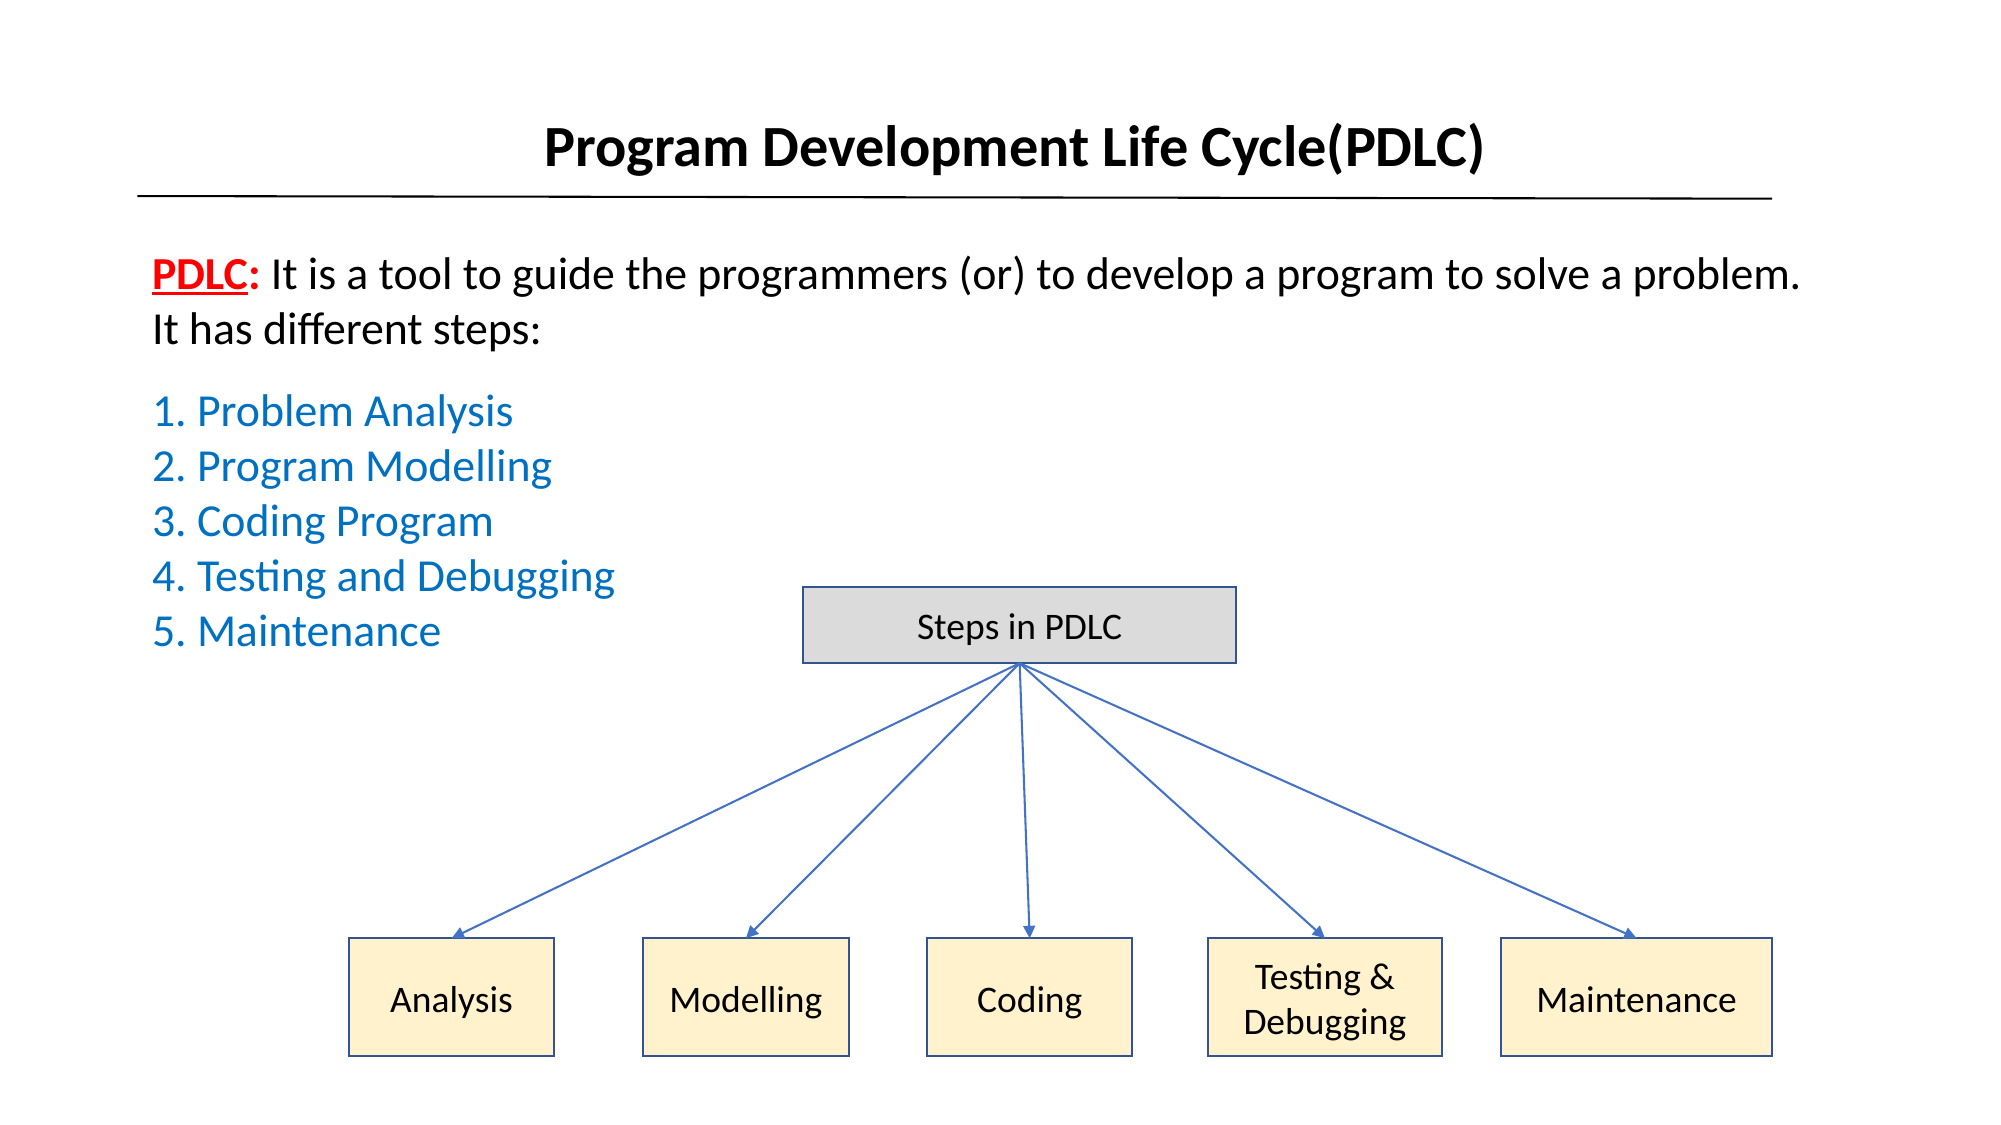

Program Development Life Cycle(PDLC)
PDLC: It is a tool to guide the programmers (or) to develop a program to solve a problem.
It has different steps:
1. Problem Analysis
2. Program Modelling
3. Coding Program
4. Testing and Debugging
5. Maintenance

Steps in PDLC
Analysis
Modelling
Coding
Testing & Debugging
Maintenance